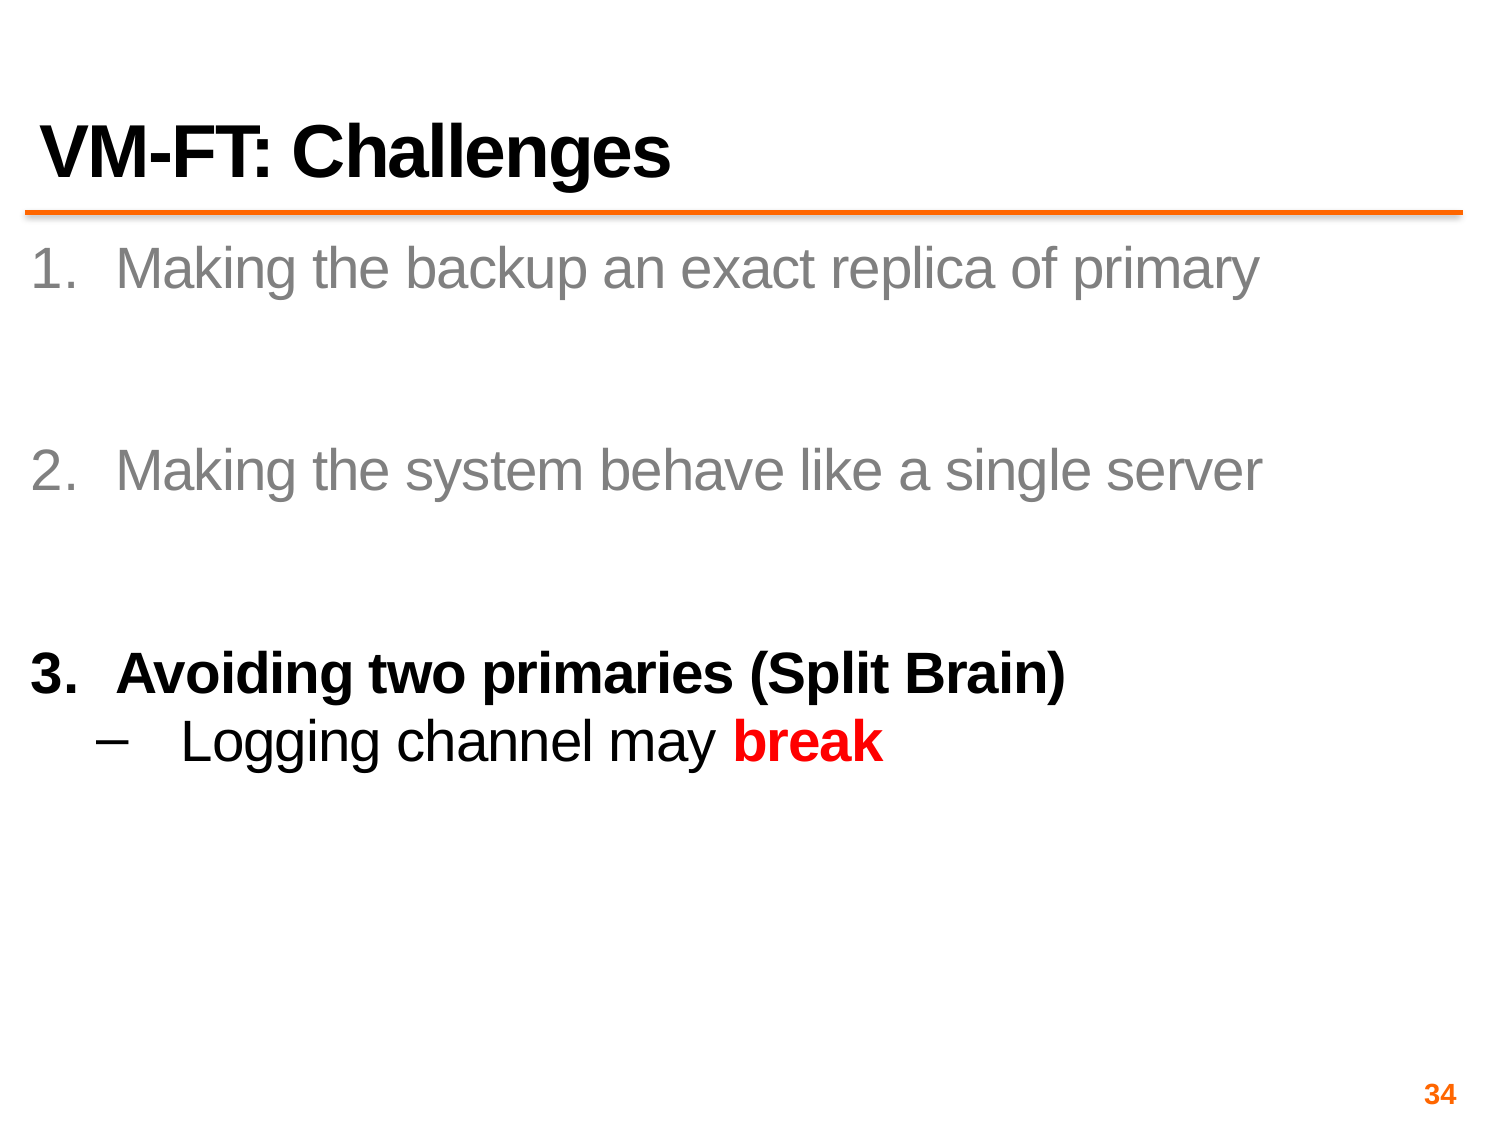

# VM-FT: Challenges
Making the backup an exact replica of primary

Making the system behave like a single server

Avoiding two primaries (Split Brain)
Logging channel may break
34